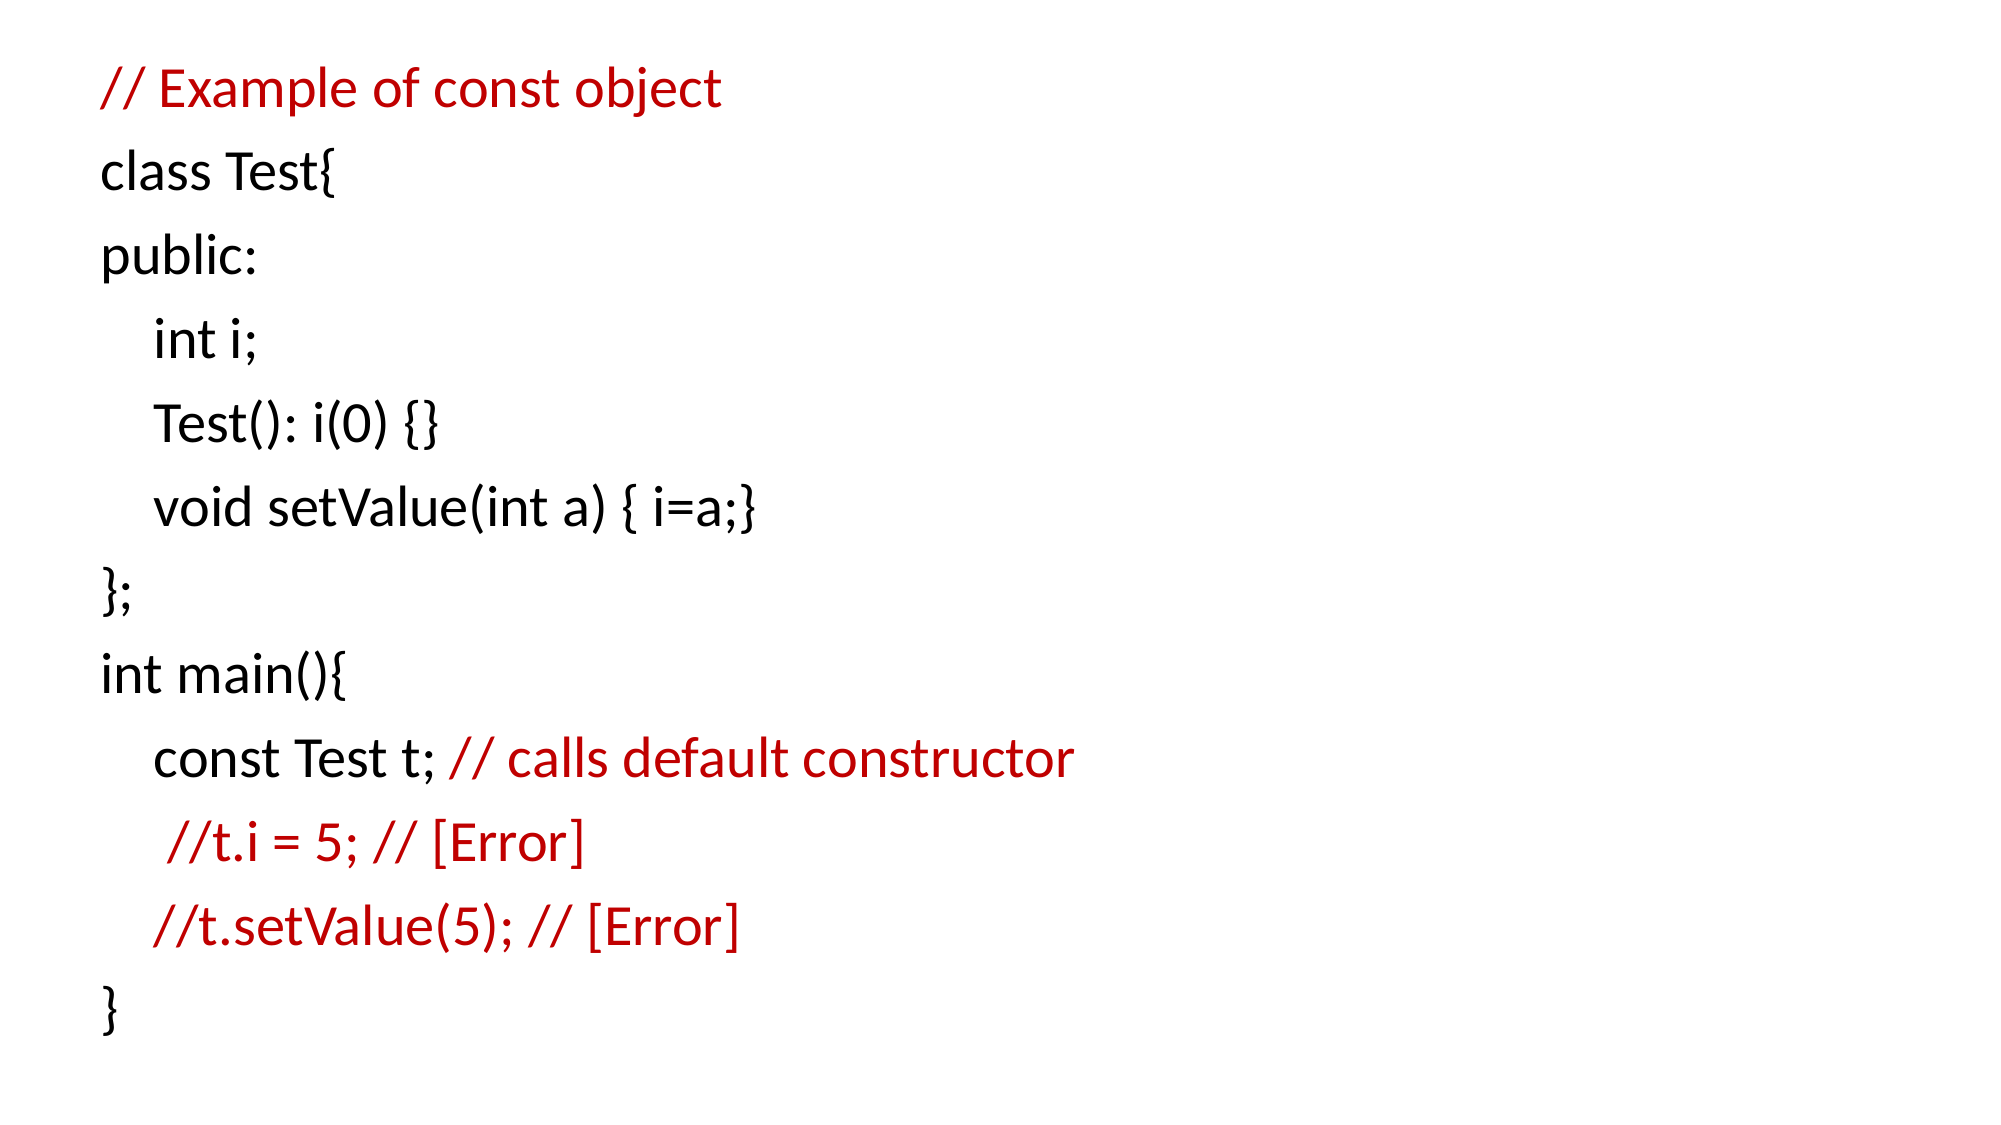

// Example of const object
class Test{
public:
    int i;
    Test(): i(0) {}
    void setValue(int a) { i=a;}
};
int main(){
    const Test t; // calls default constructor
     //t.i = 5; // [Error]
    //t.setValue(5); // [Error]
}